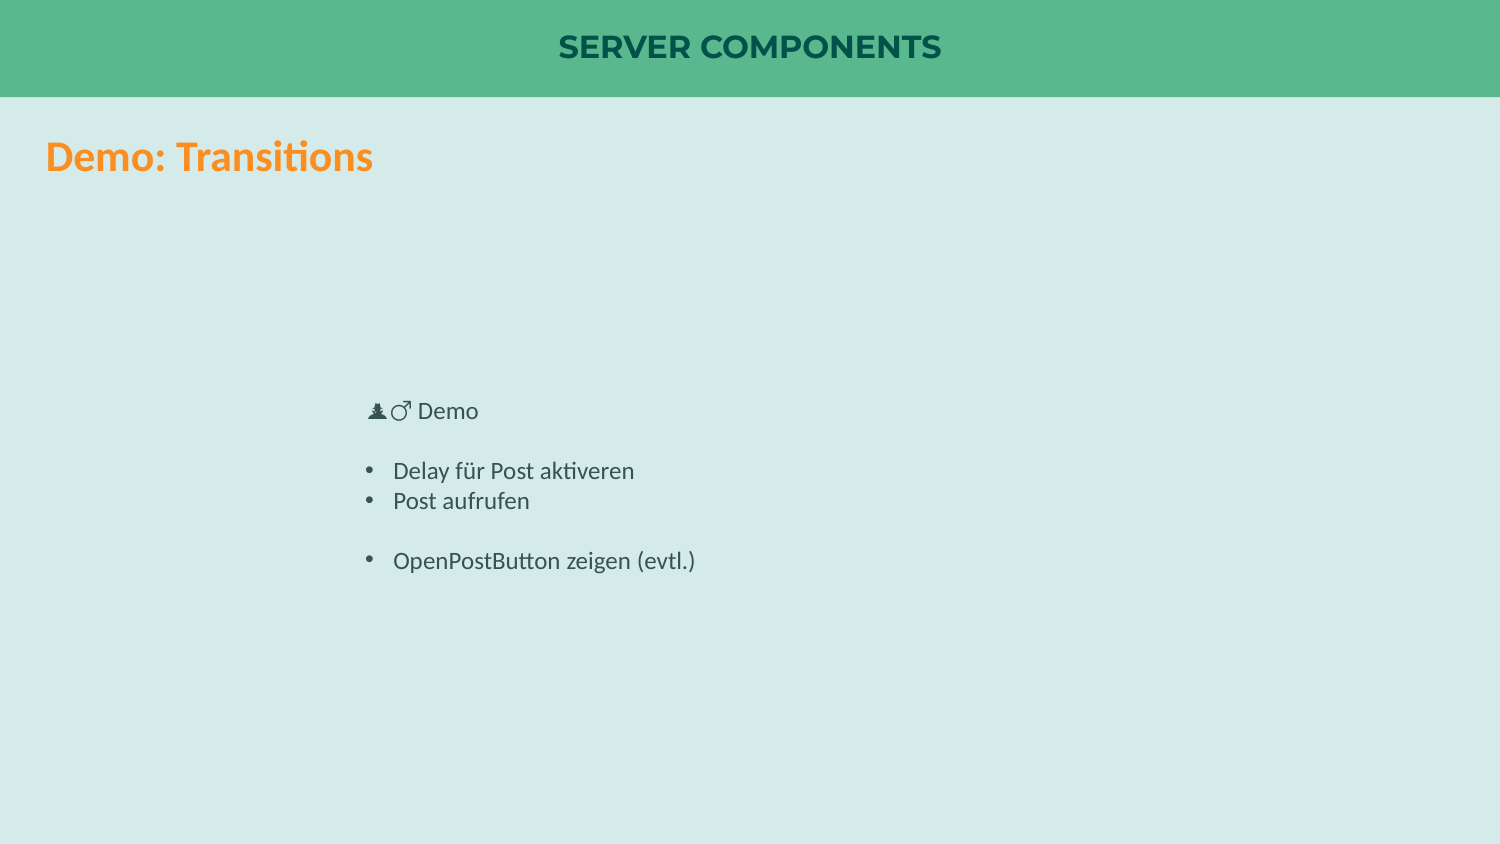

# Server Components
Demo: Transitions
🕵️‍♂️ Demo

Delay für Post aktiveren
Post aufrufen

OpenPostButton zeigen (evtl.)